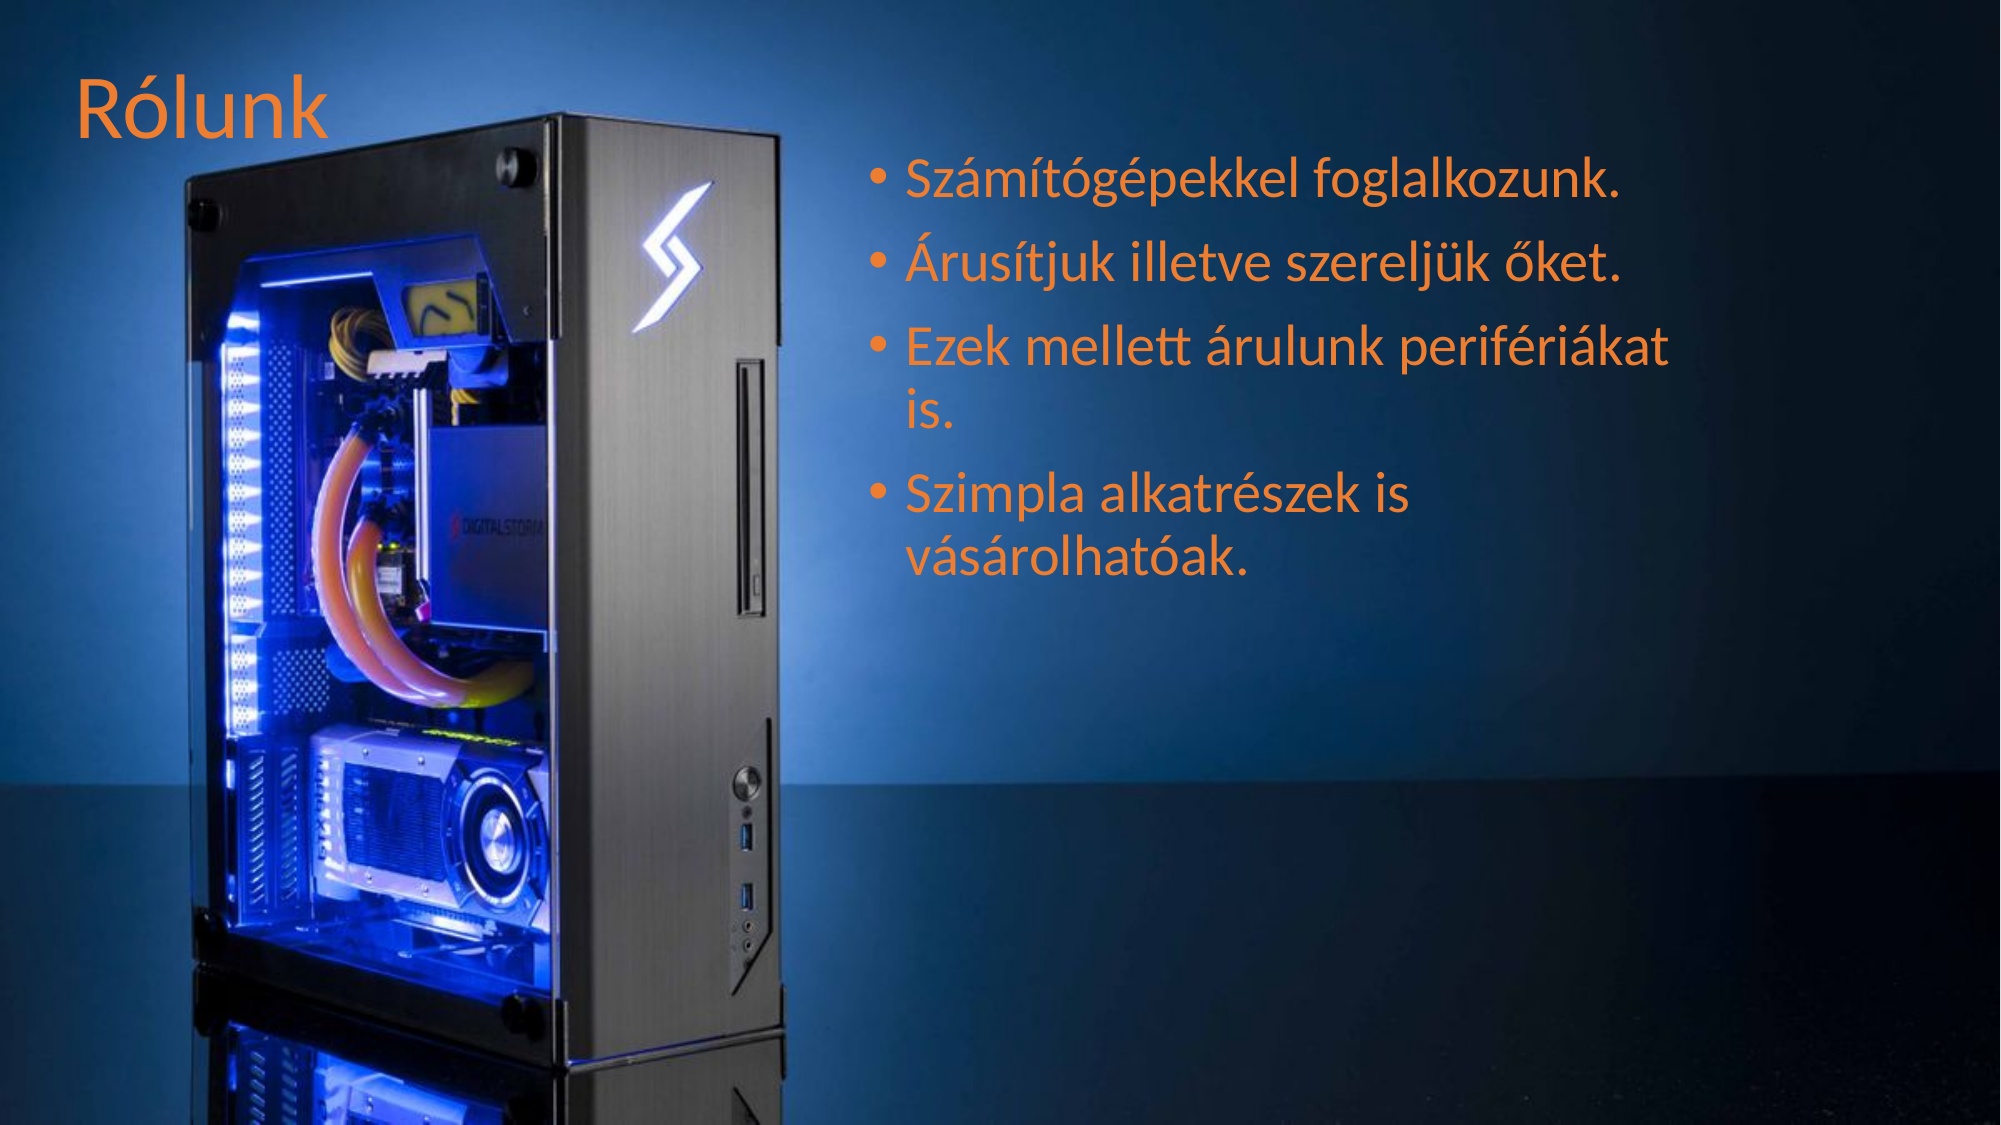

# Rólunk
Számítógépekkel foglalkozunk.
Árusítjuk illetve szereljük őket.
Ezek mellett árulunk perifériákat is.
Szimpla alkatrészek is vásárolhatóak.